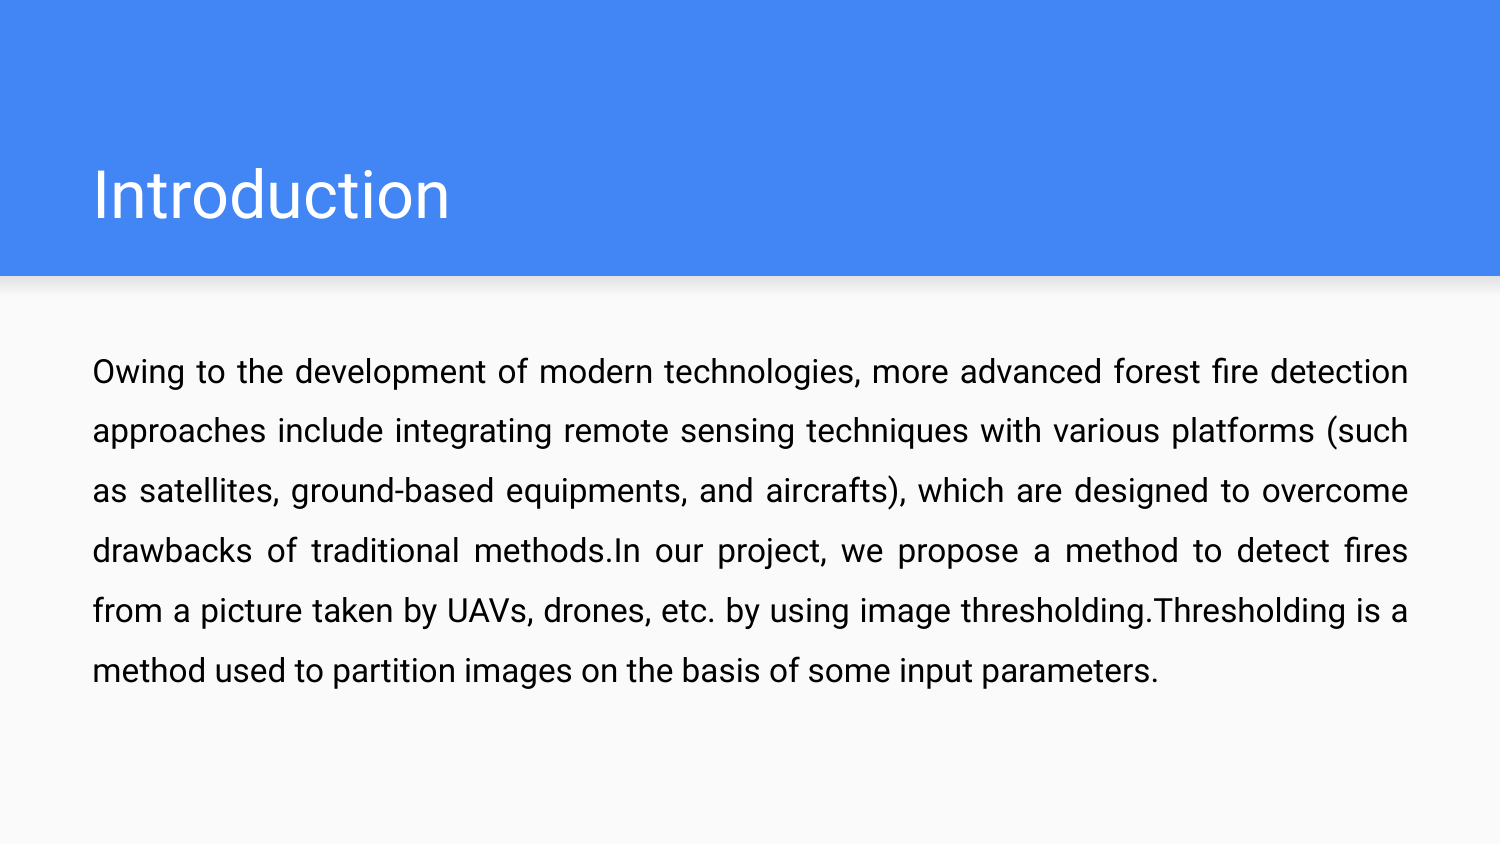

# Introduction
Owing to the development of modern technologies, more advanced forest fire detection approaches include integrating remote sensing techniques with various platforms (such as satellites, ground-based equipments, and aircrafts), which are designed to overcome drawbacks of traditional methods.In our project, we propose a method to detect fires from a picture taken by UAVs, drones, etc. by using image thresholding.Thresholding is a method used to partition images on the basis of some input parameters.